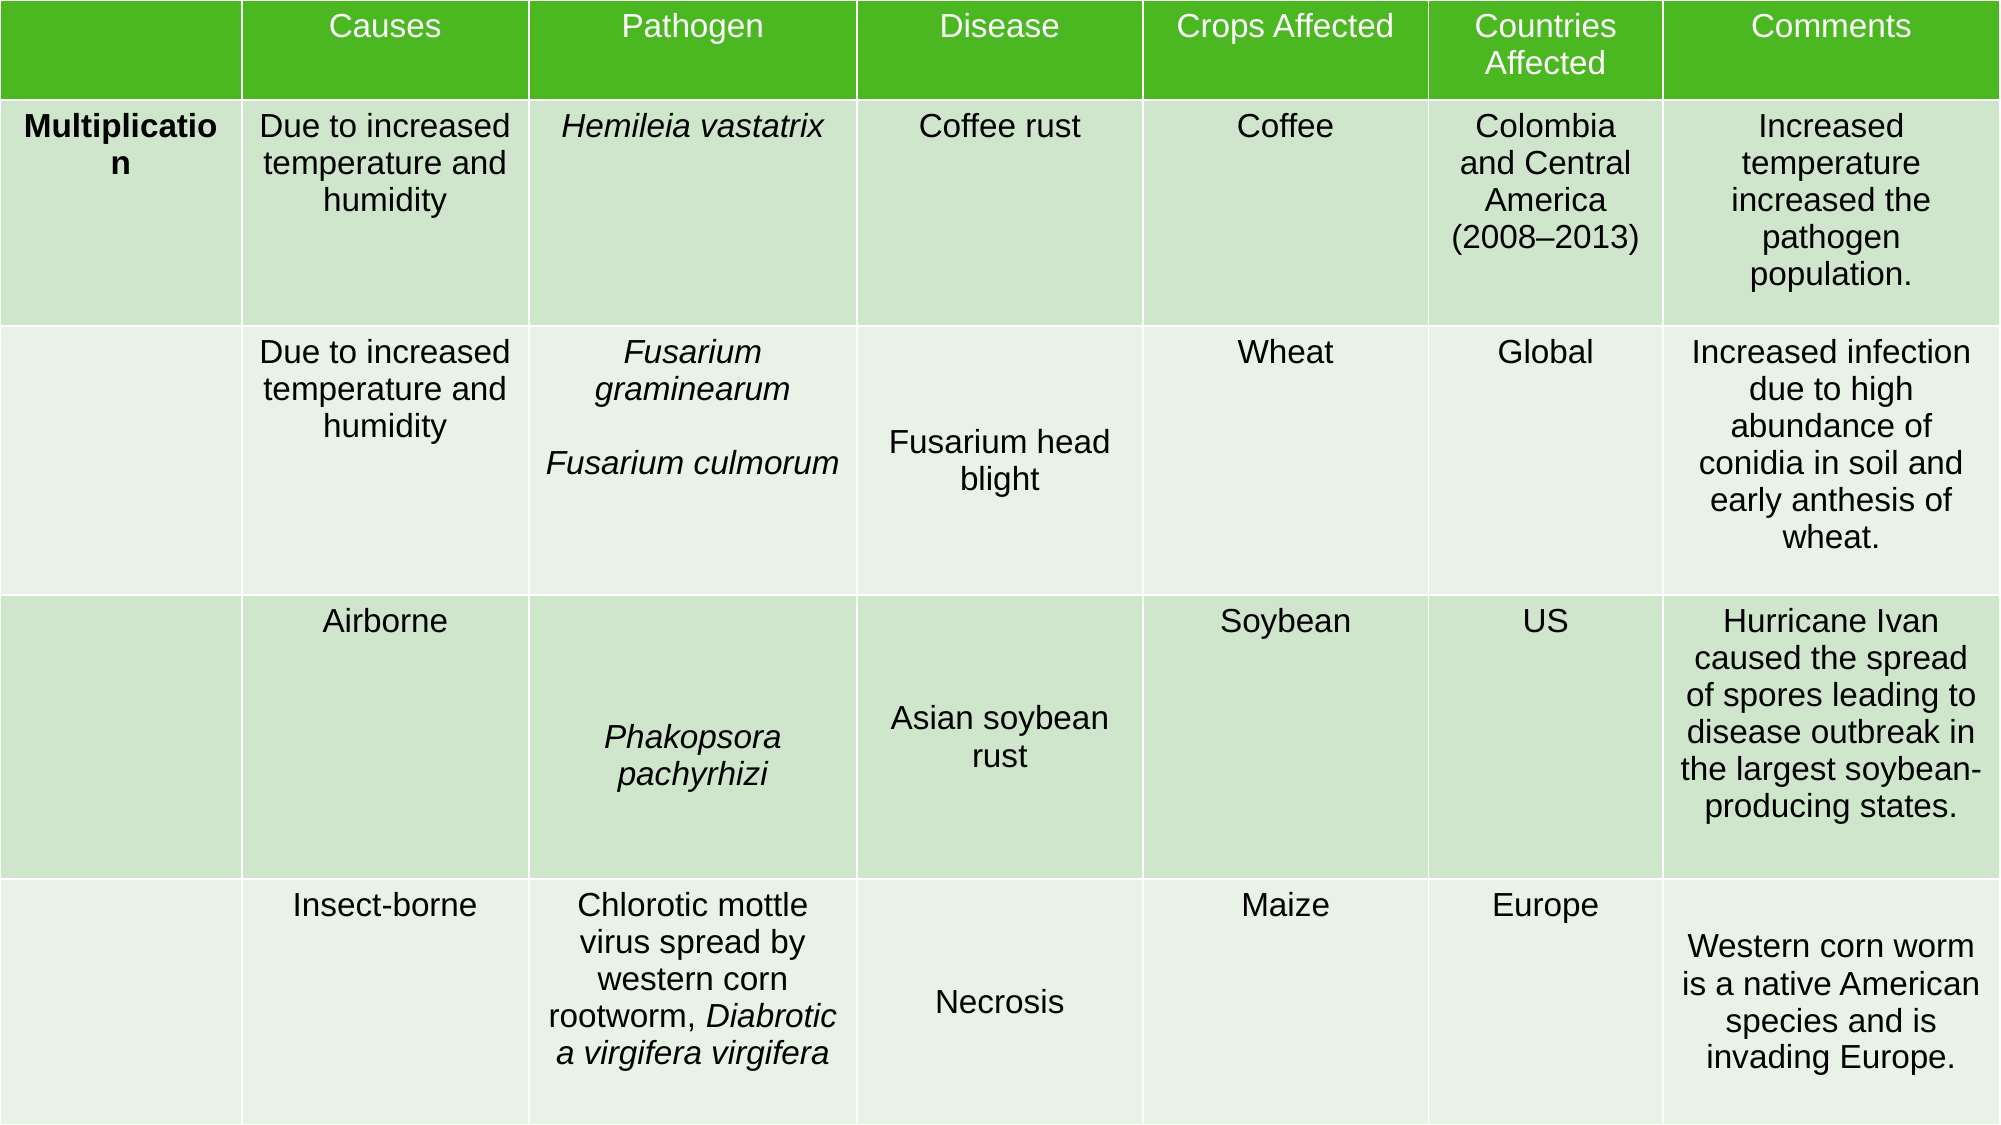

|  | Causes | Pathogen | Disease | Crops Affected | Countries Affected | Comments |
| --- | --- | --- | --- | --- | --- | --- |
| Multiplication | Due to increased temperature and humidity | Hemileia vastatrix | Coffee rust | Coffee | Colombia and Central America (2008–2013) | Increased temperature increased the pathogen population. |
|  | Due to increased temperature and humidity | Fusarium graminearum Fusarium culmorum | Fusarium head blight | Wheat | Global | Increased infection due to high abundance of conidia in soil and early anthesis of wheat. |
|  | Airborne | Phakopsora pachyrhizi | Asian soybean rust | Soybean | US | Hurricane Ivan caused the spread of spores leading to disease outbreak in the largest soybean-producing states. |
|  | Insect-borne | Chlorotic mottle virus spread by western corn rootworm, Diabrotica virgifera virgifera | Necrosis | Maize | Europe | Western corn worm is a native American species and is invading Europe. |
# M